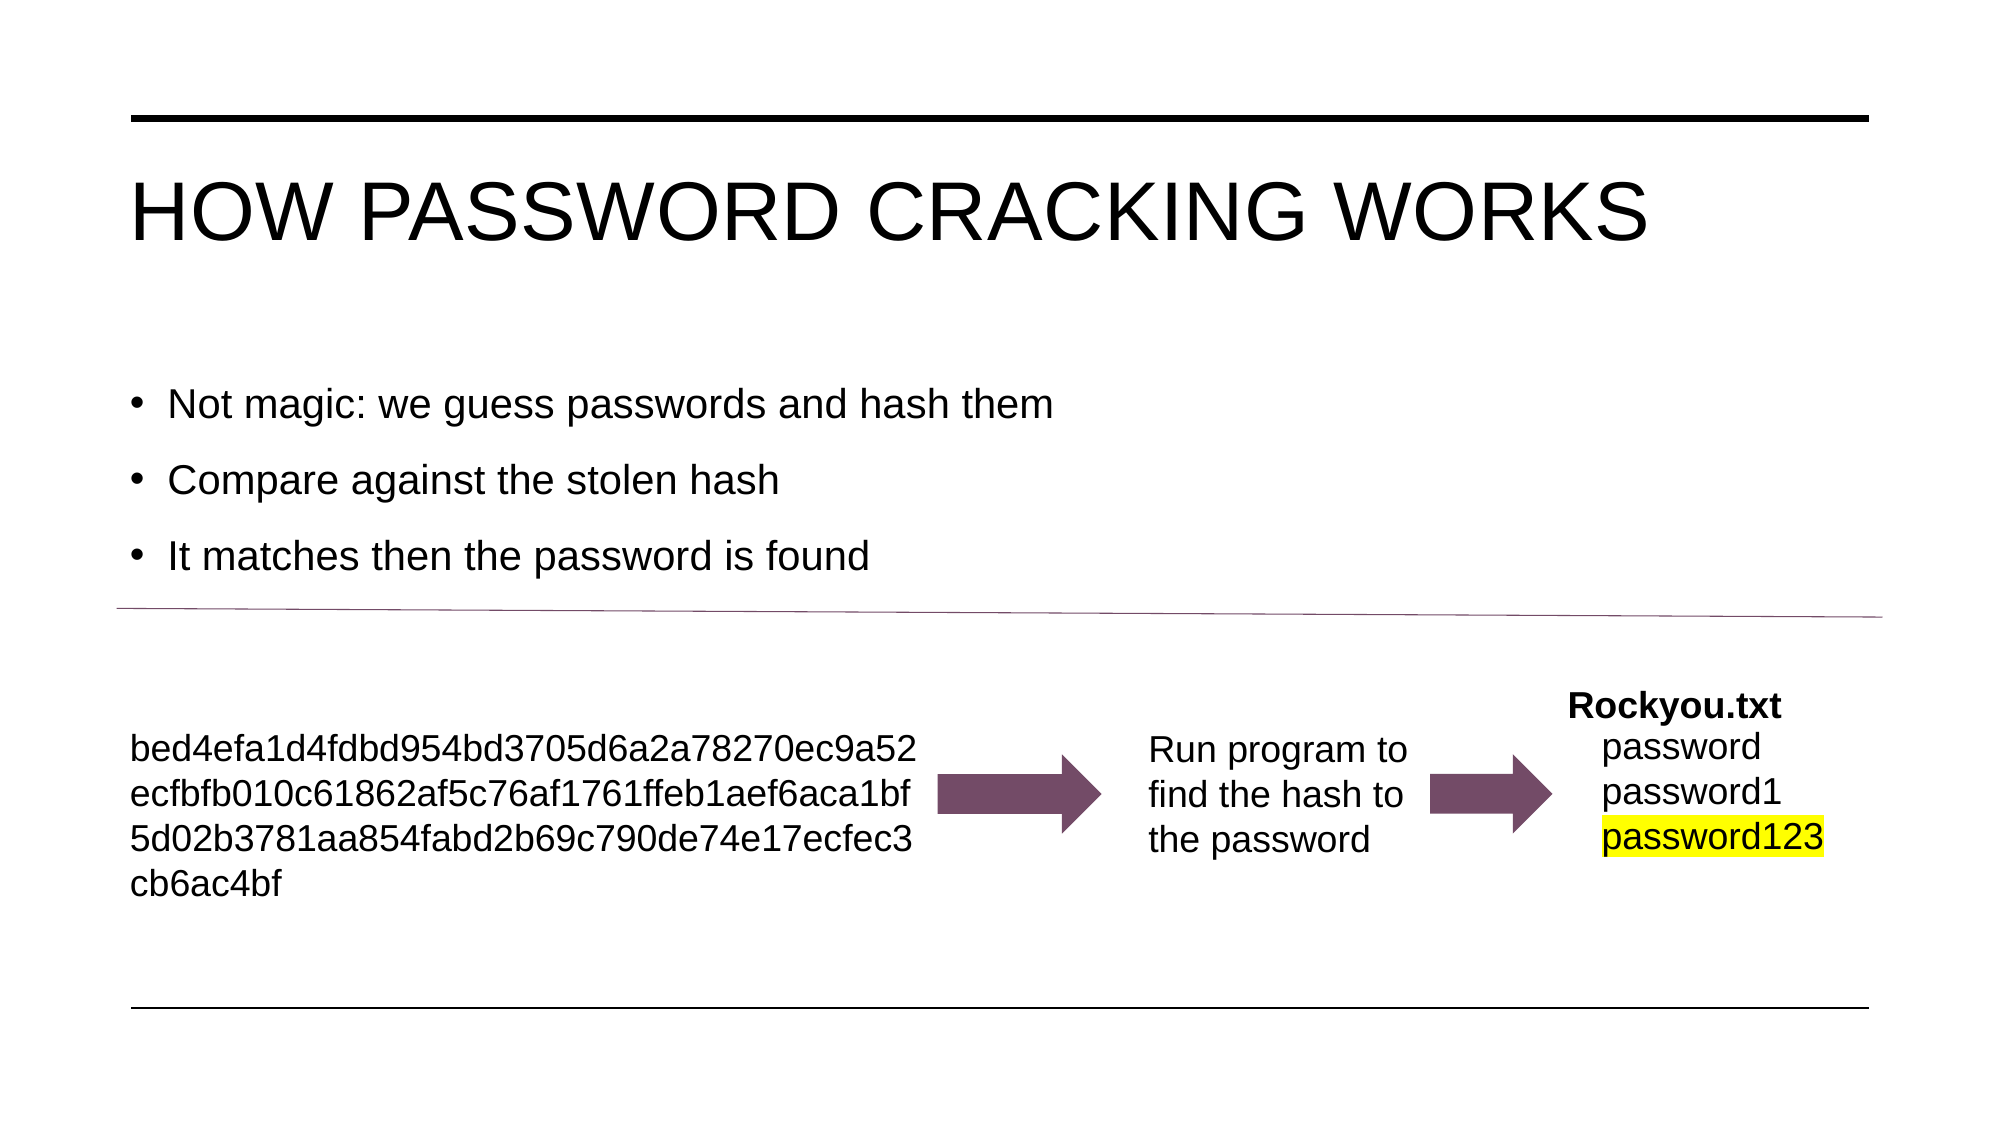

# How Password Cracking Works
Not magic: we guess passwords and hash them
Compare against the stolen hash
It matches then the password is found
Rockyou.txt
password
password1
password123
bed4efa1d4fdbd954bd3705d6a2a78270ec9a52ecfbfb010c61862af5c76af1761ffeb1aef6aca1bf5d02b3781aa854fabd2b69c790de74e17ecfec3cb6ac4bf
Run program to find the hash to the password